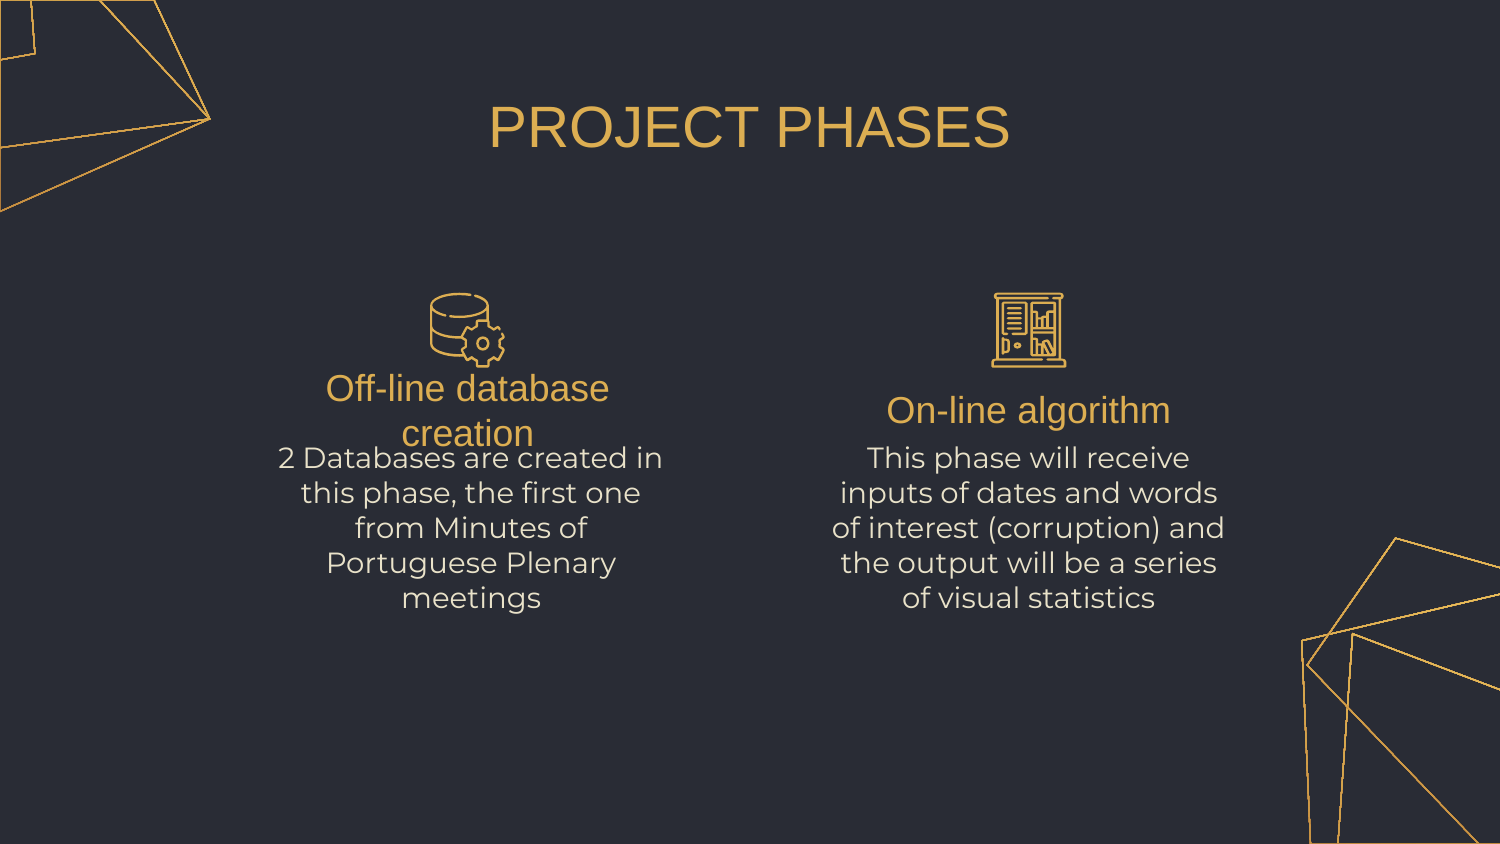

# PROJECT PHASES

Off-line database creation
On-line algorithm
2 Databases are created in this phase, the first one from Minutes of Portuguese Plenary meetings
This phase will receive inputs of dates and words of interest (corruption) and the output will be a series of visual statistics